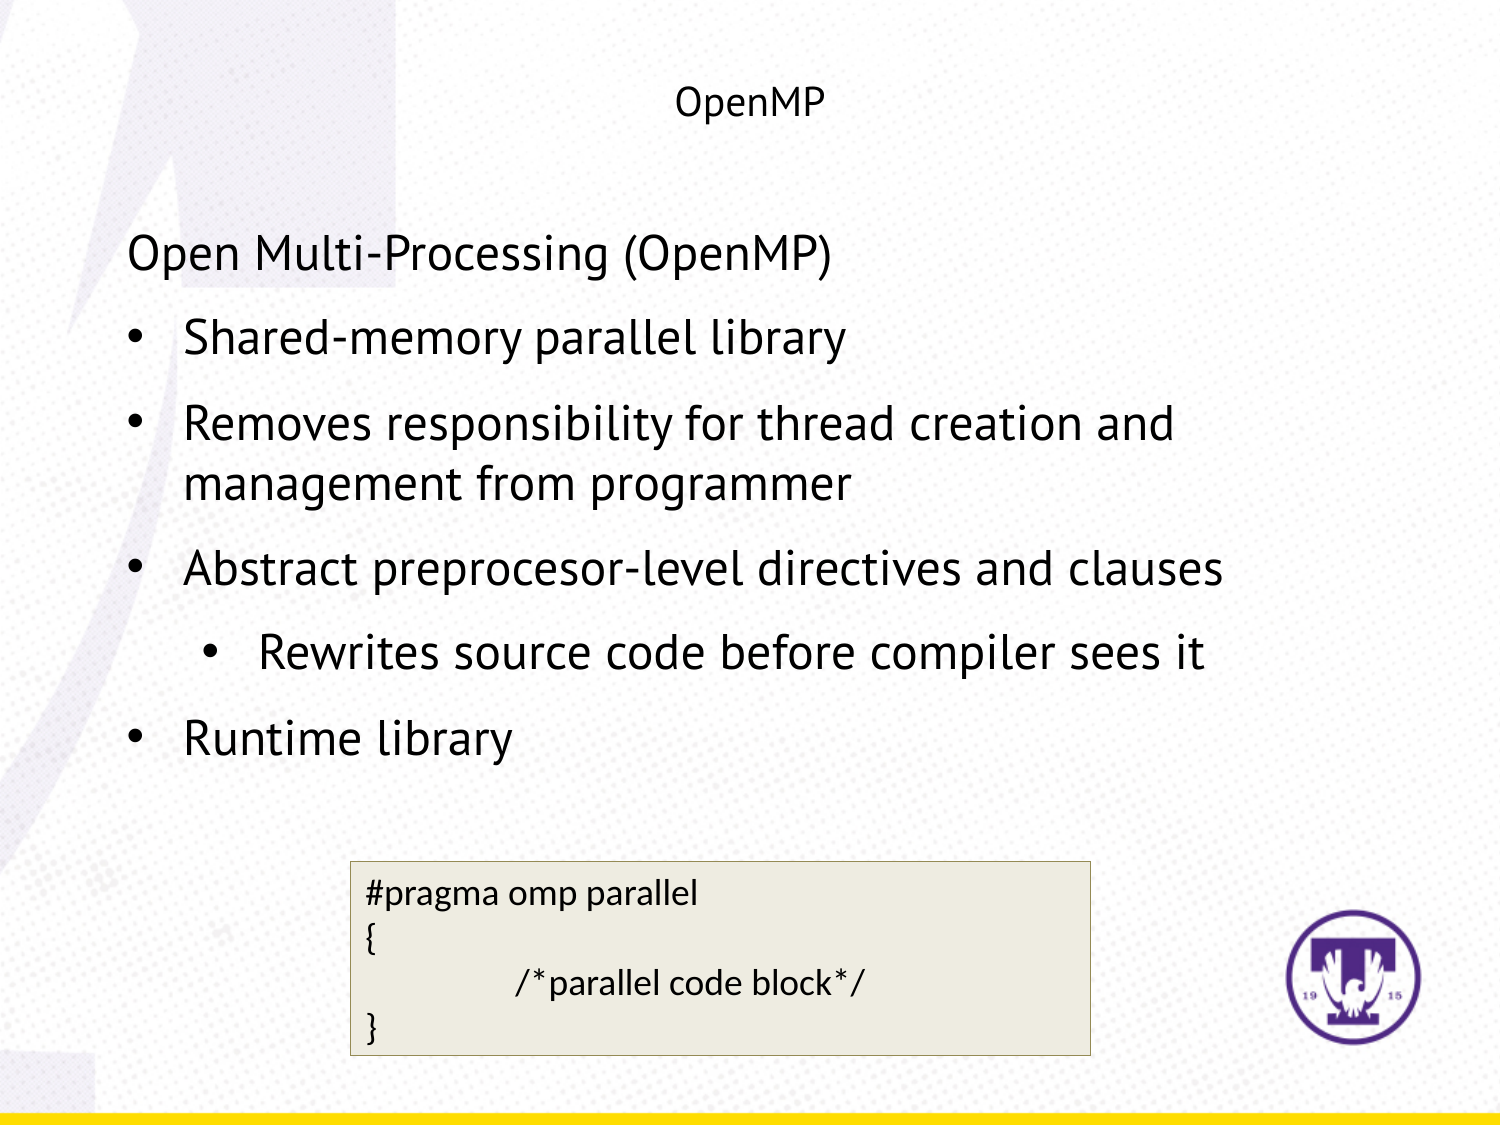

OpenMP
Open Multi-Processing (OpenMP)
Shared-memory parallel library
Removes responsibility for thread creation and management from programmer
Abstract preprocesor-level directives and clauses
Rewrites source code before compiler sees it
Runtime library
#pragma omp parallel
{
	/*parallel code block*/
}